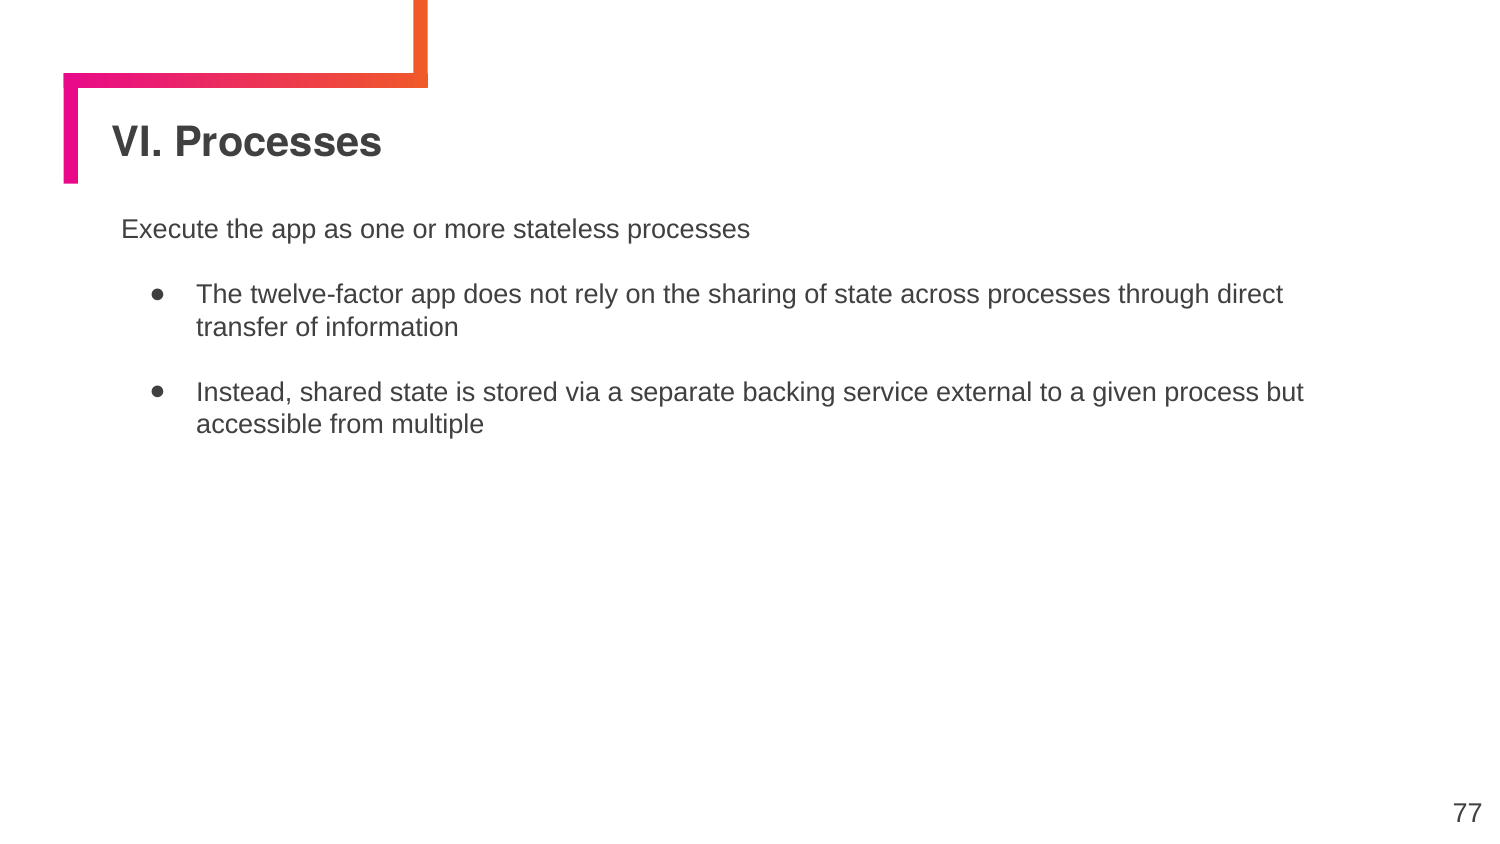

# VI. Processes
Execute the app as one or more stateless processes

The twelve-factor app does not rely on the sharing of state across processes through direct transfer of information

Instead, shared state is stored via a separate backing service external to a given process but accessible from multiple

77